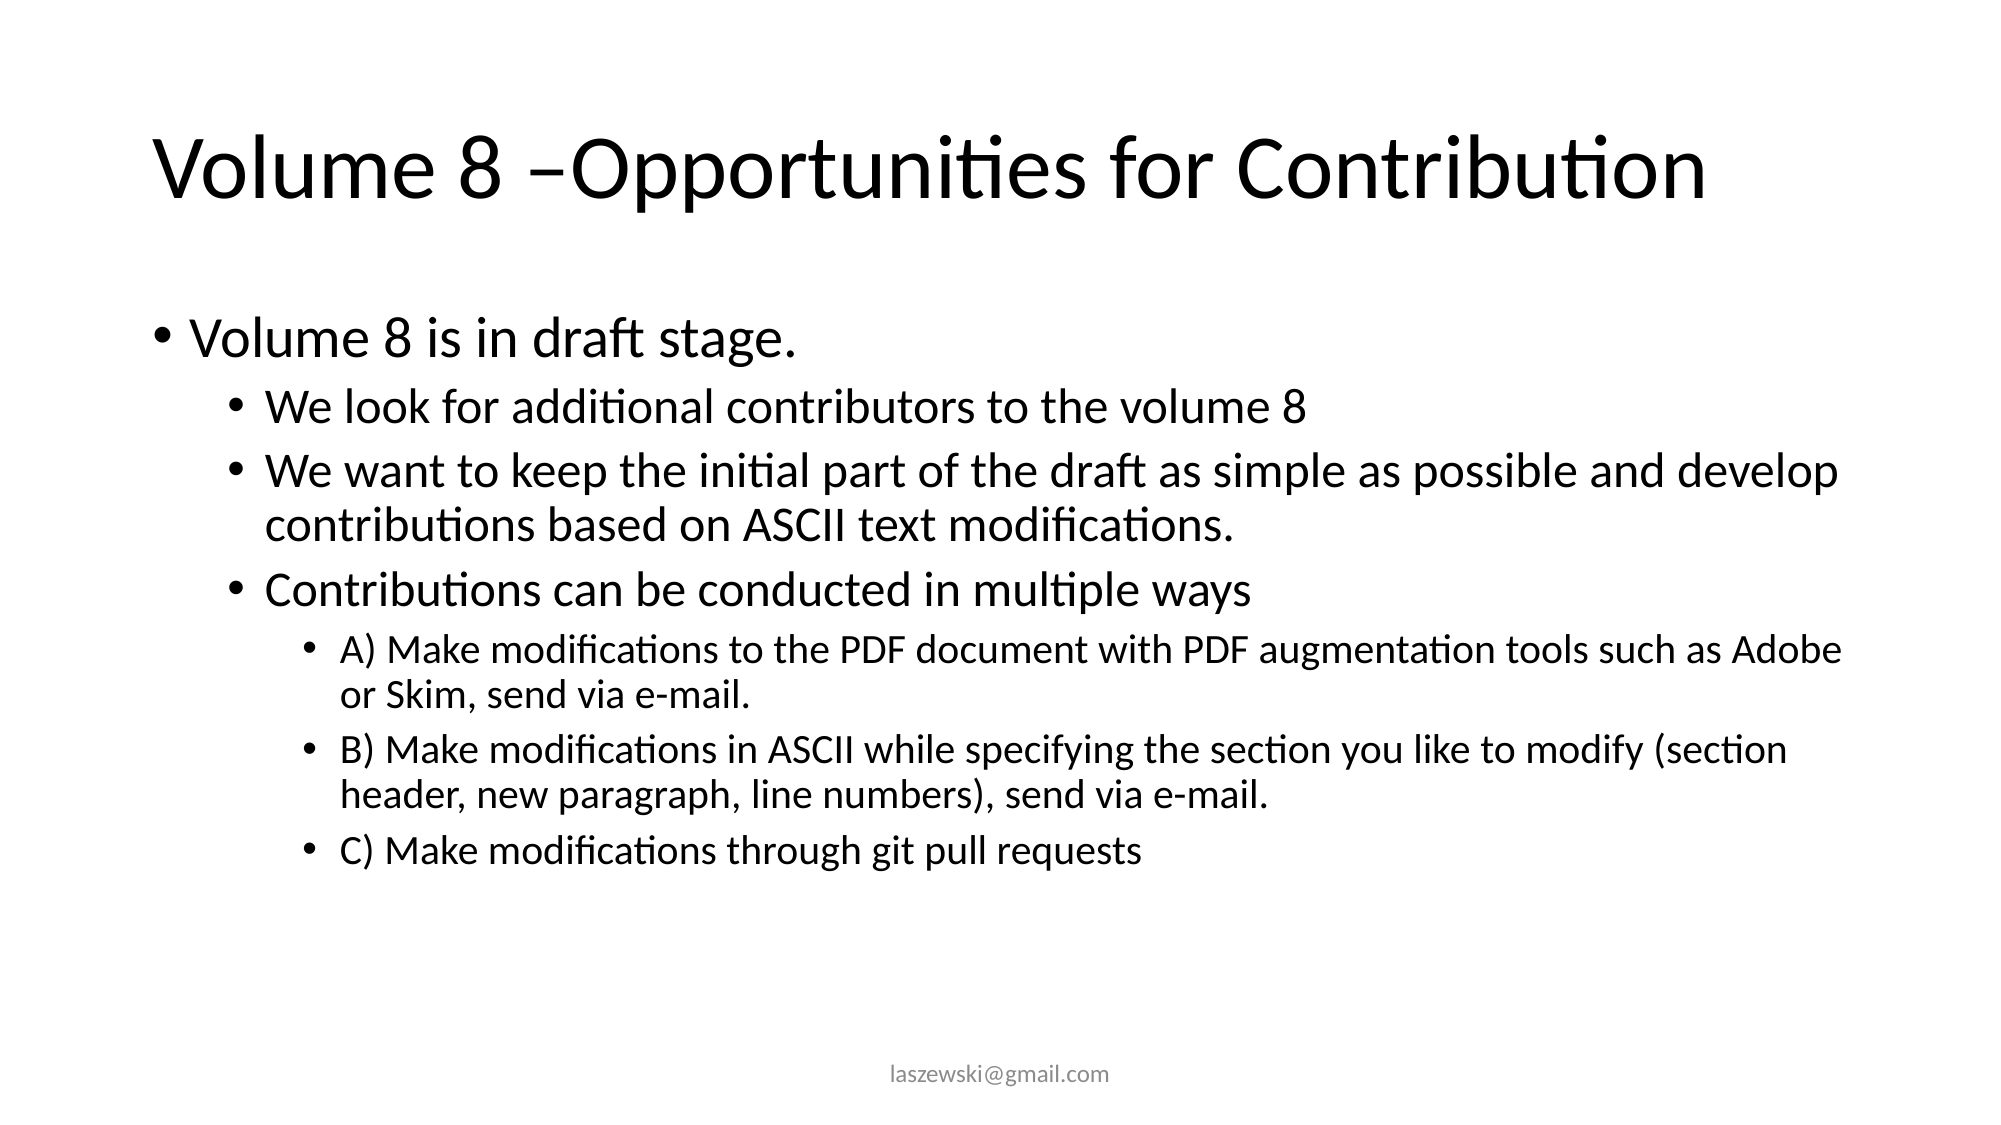

# Volume 8 –Opportunities for Contribution
Volume 8 is in draft stage.
We look for additional contributors to the volume 8
We want to keep the initial part of the draft as simple as possible and develop contributions based on ASCII text modifications.
Contributions can be conducted in multiple ways
A) Make modifications to the PDF document with PDF augmentation tools such as Adobe or Skim, send via e-mail.
B) Make modifications in ASCII while specifying the section you like to modify (section header, new paragraph, line numbers), send via e-mail.
C) Make modifications through git pull requests
laszewski@gmail.com